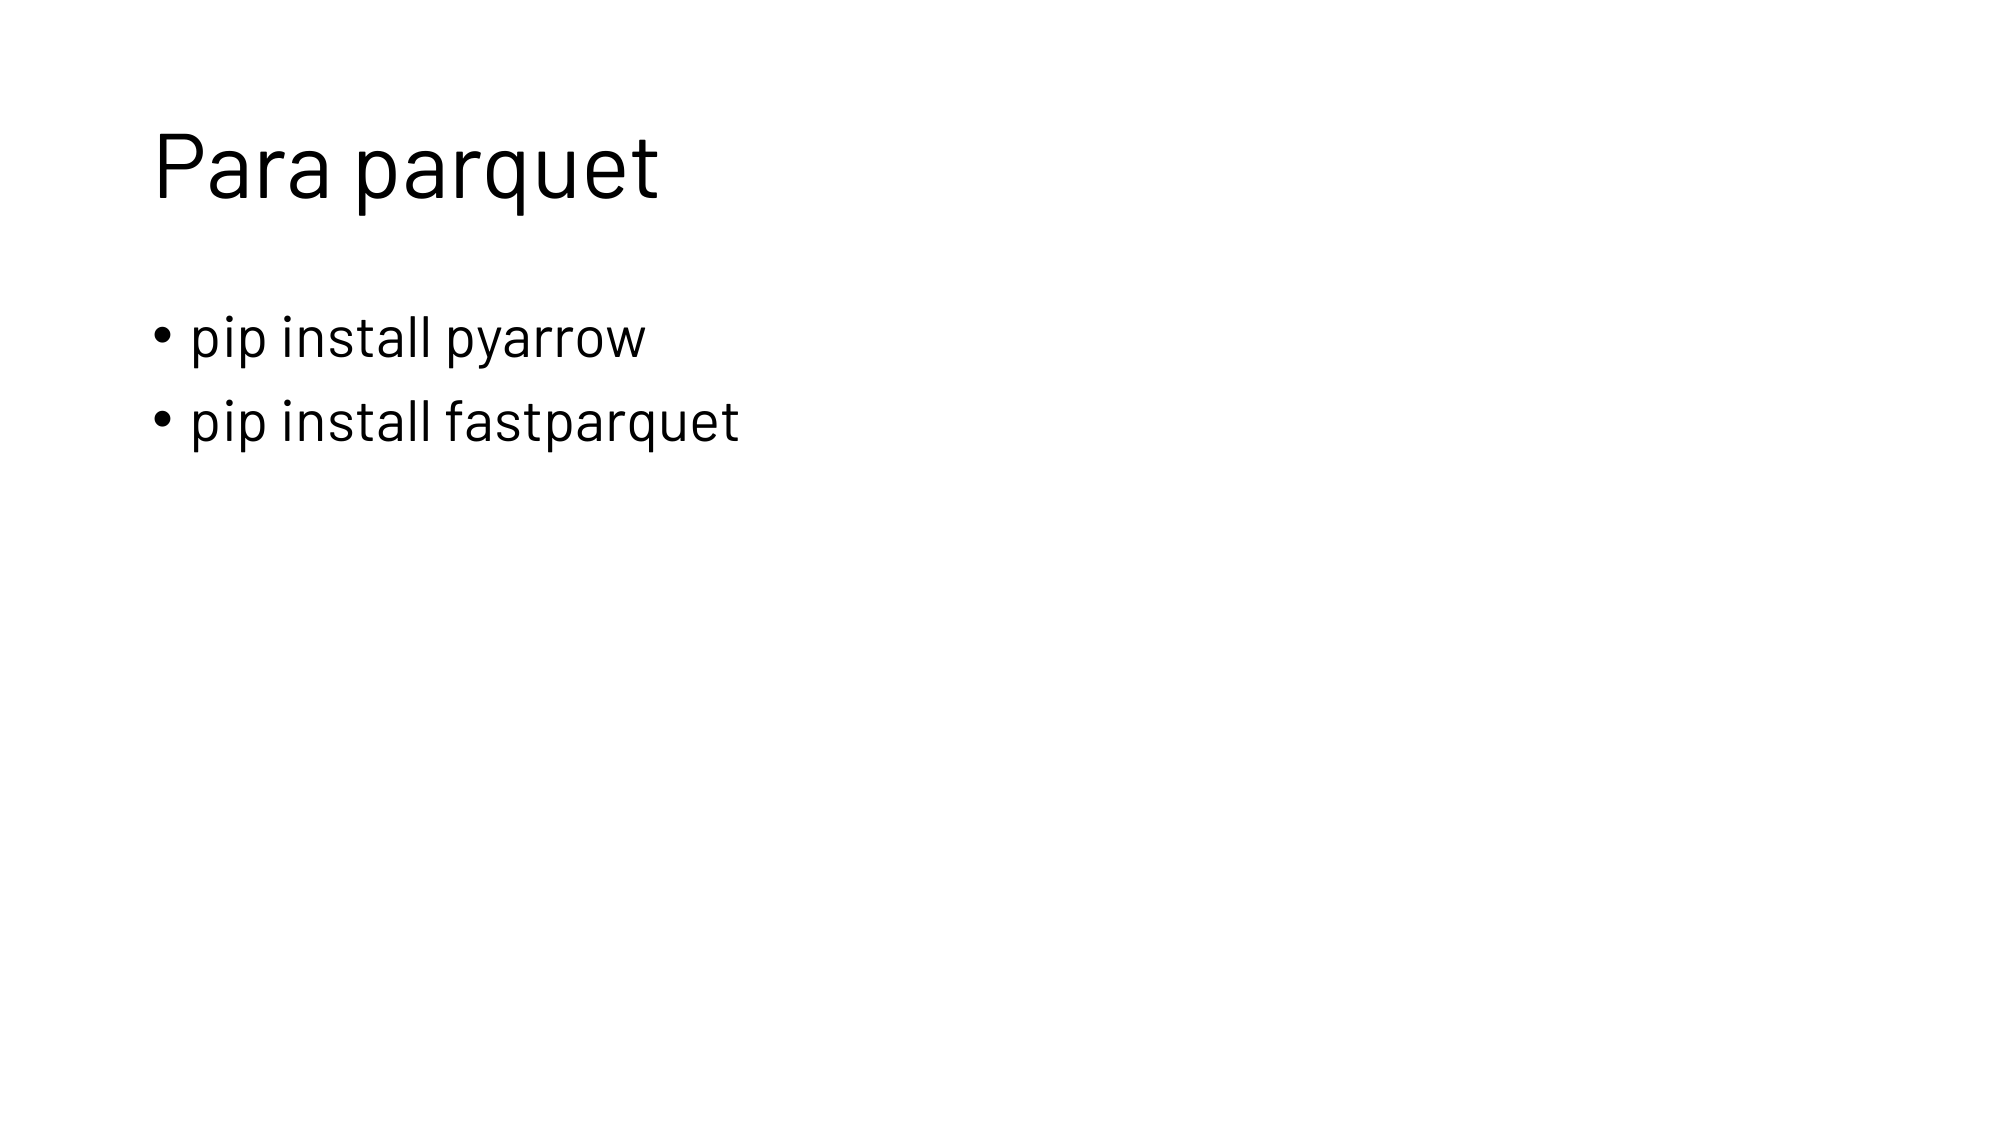

# Para parquet
pip install pyarrow
pip install fastparquet